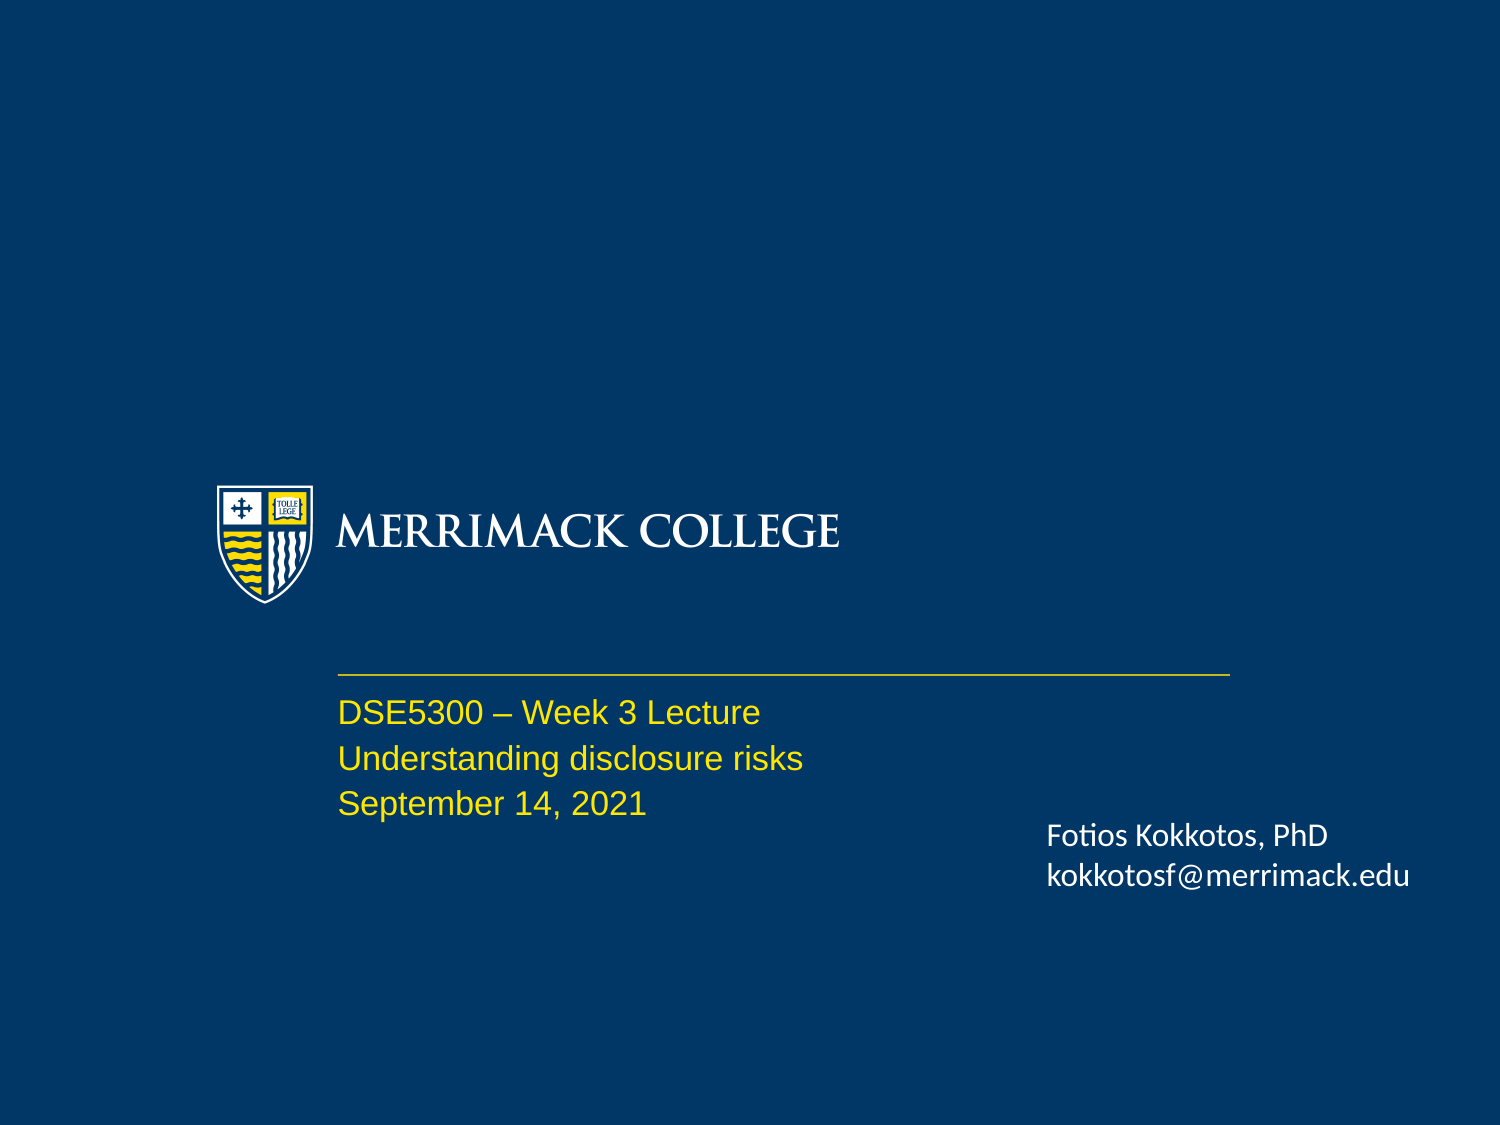

DSE5300 – Week 3 Lecture
Understanding disclosure risks
September 14, 2021
Fotios Kokkotos, PhD
kokkotosf@merrimack.edu